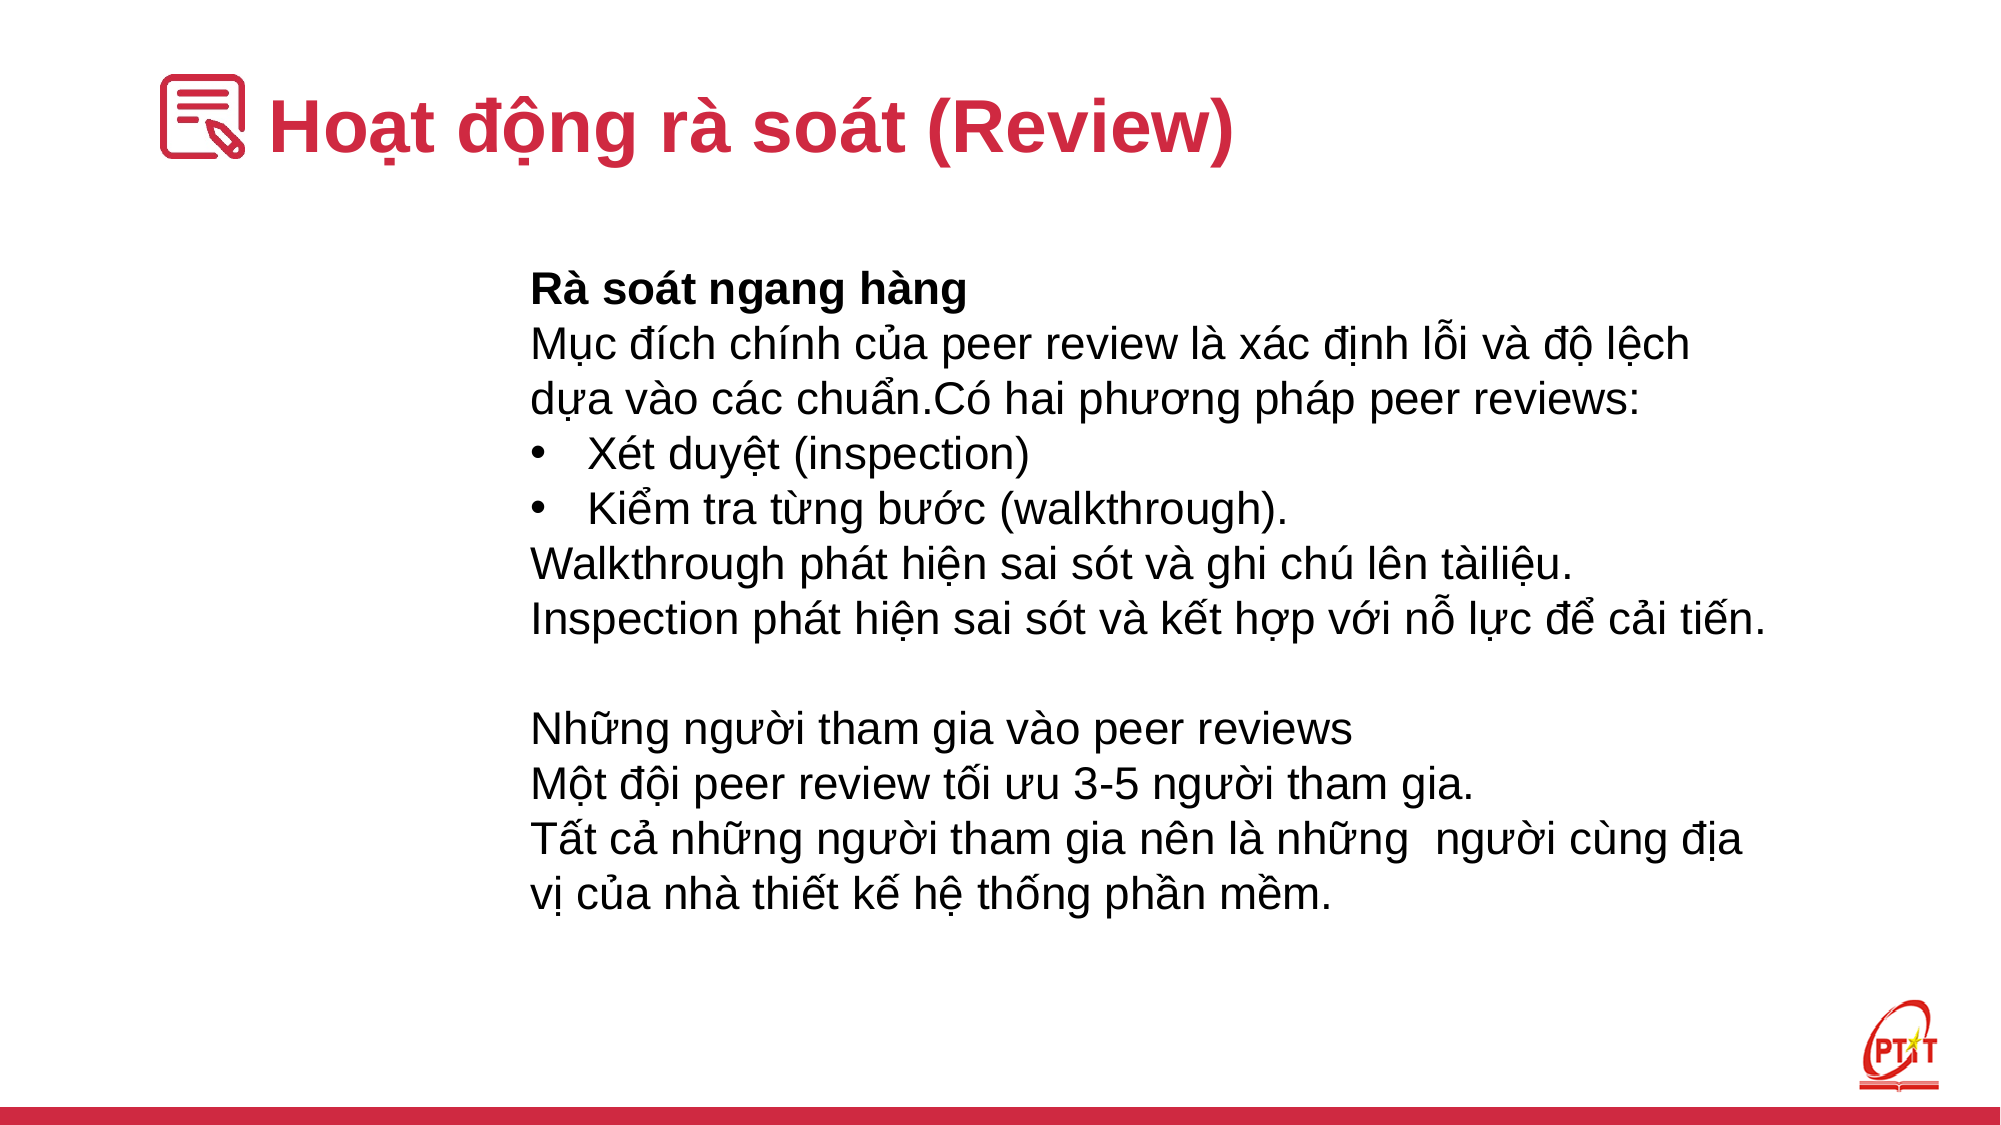

# Hoạt động rà soát (Review)
Rà soát ngang hàng
Mục đích chính của peer review là xác định lỗi và độ lệch dựa vào các chuẩn.Có hai phương pháp peer reviews:
Xét duyệt (inspection)
Kiểm tra từng bước (walkthrough).
Walkthrough phát hiện sai sót và ghi chú lên tàiliệu.
Inspection phát hiện sai sót và kết hợp với nỗ lực để cải tiến.

Những người tham gia vào peer reviews
Một đội peer review tối ưu 3-5 người tham gia.
Tất cả những người tham gia nên là những  người cùng địa vị của nhà thiết kế hệ thống phần mềm.